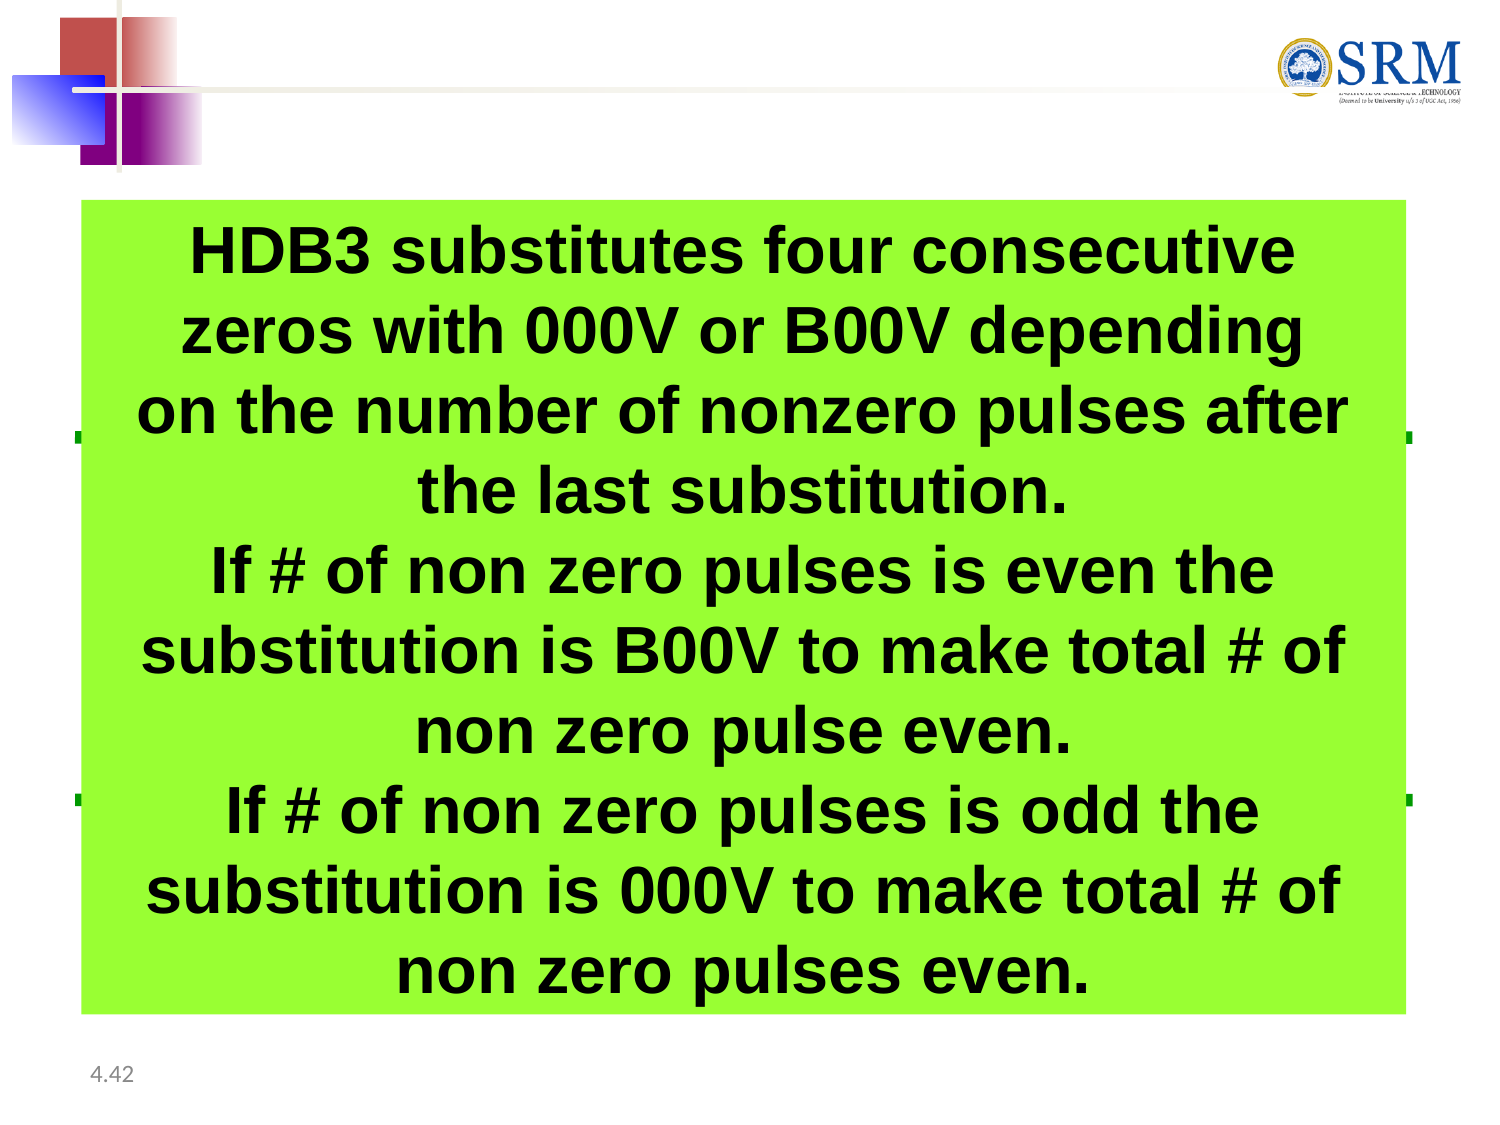

HDB3 substitutes four consecutive zeros with 000V or B00V depending
on the number of nonzero pulses after the last substitution.
If # of non zero pulses is even the substitution is B00V to make total # of non zero pulse even.
If # of non zero pulses is odd the substitution is 000V to make total # of non zero pulses even.

4.42